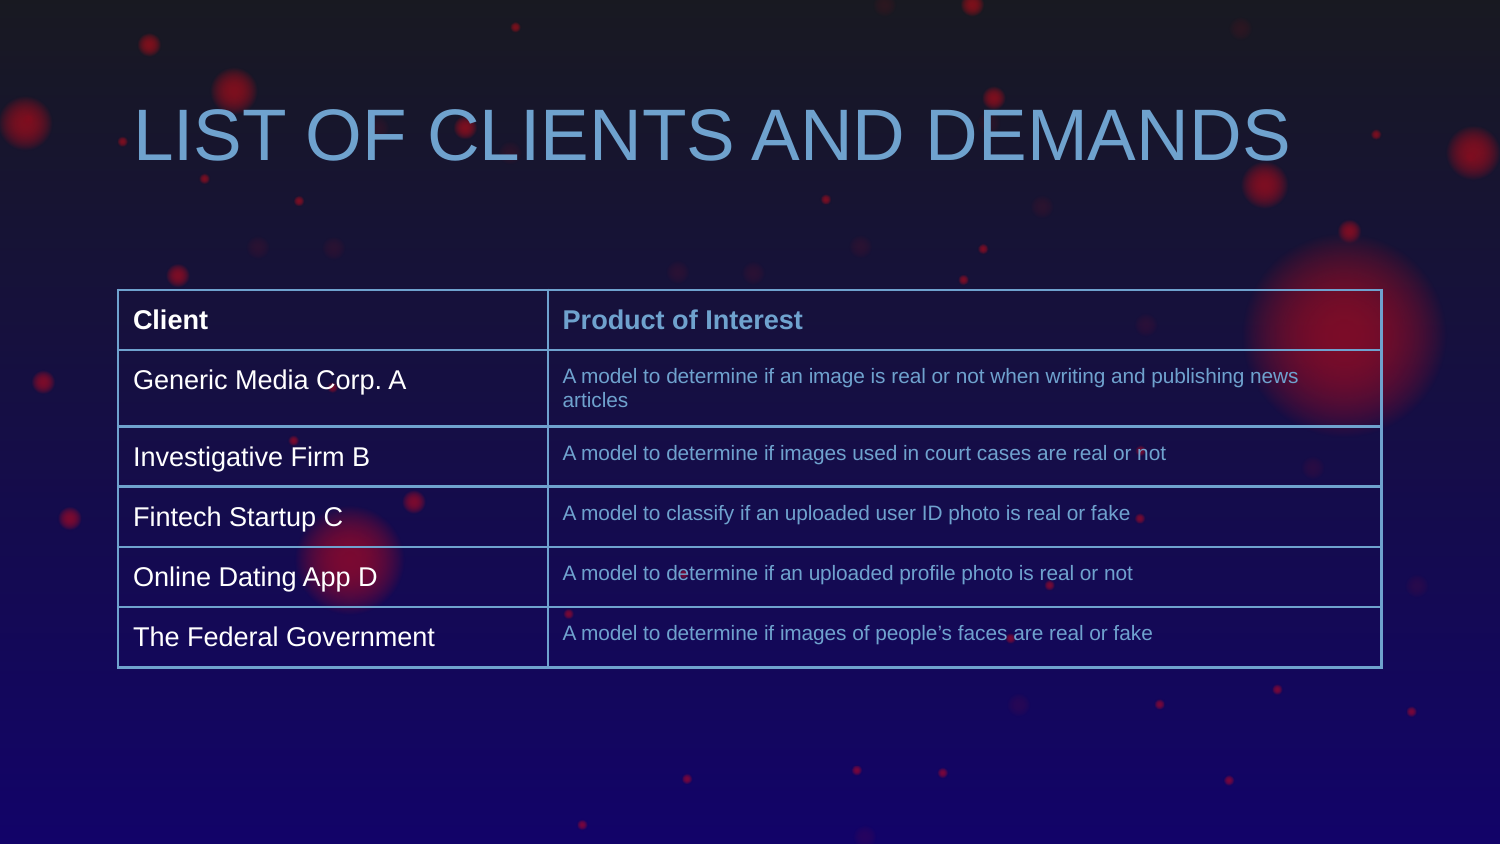

# LIST OF CLIENTS AND DEMANDS
| Client | Product of Interest |
| --- | --- |
| Generic Media Corp. A | A model to determine if an image is real or not when writing and publishing news articles |
| Investigative Firm B | A model to determine if images used in court cases are real or not |
| Fintech Startup C | A model to classify if an uploaded user ID photo is real or fake |
| Online Dating App D | A model to determine if an uploaded profile photo is real or not |
| The Federal Government | A model to determine if images of people’s faces are real or fake |